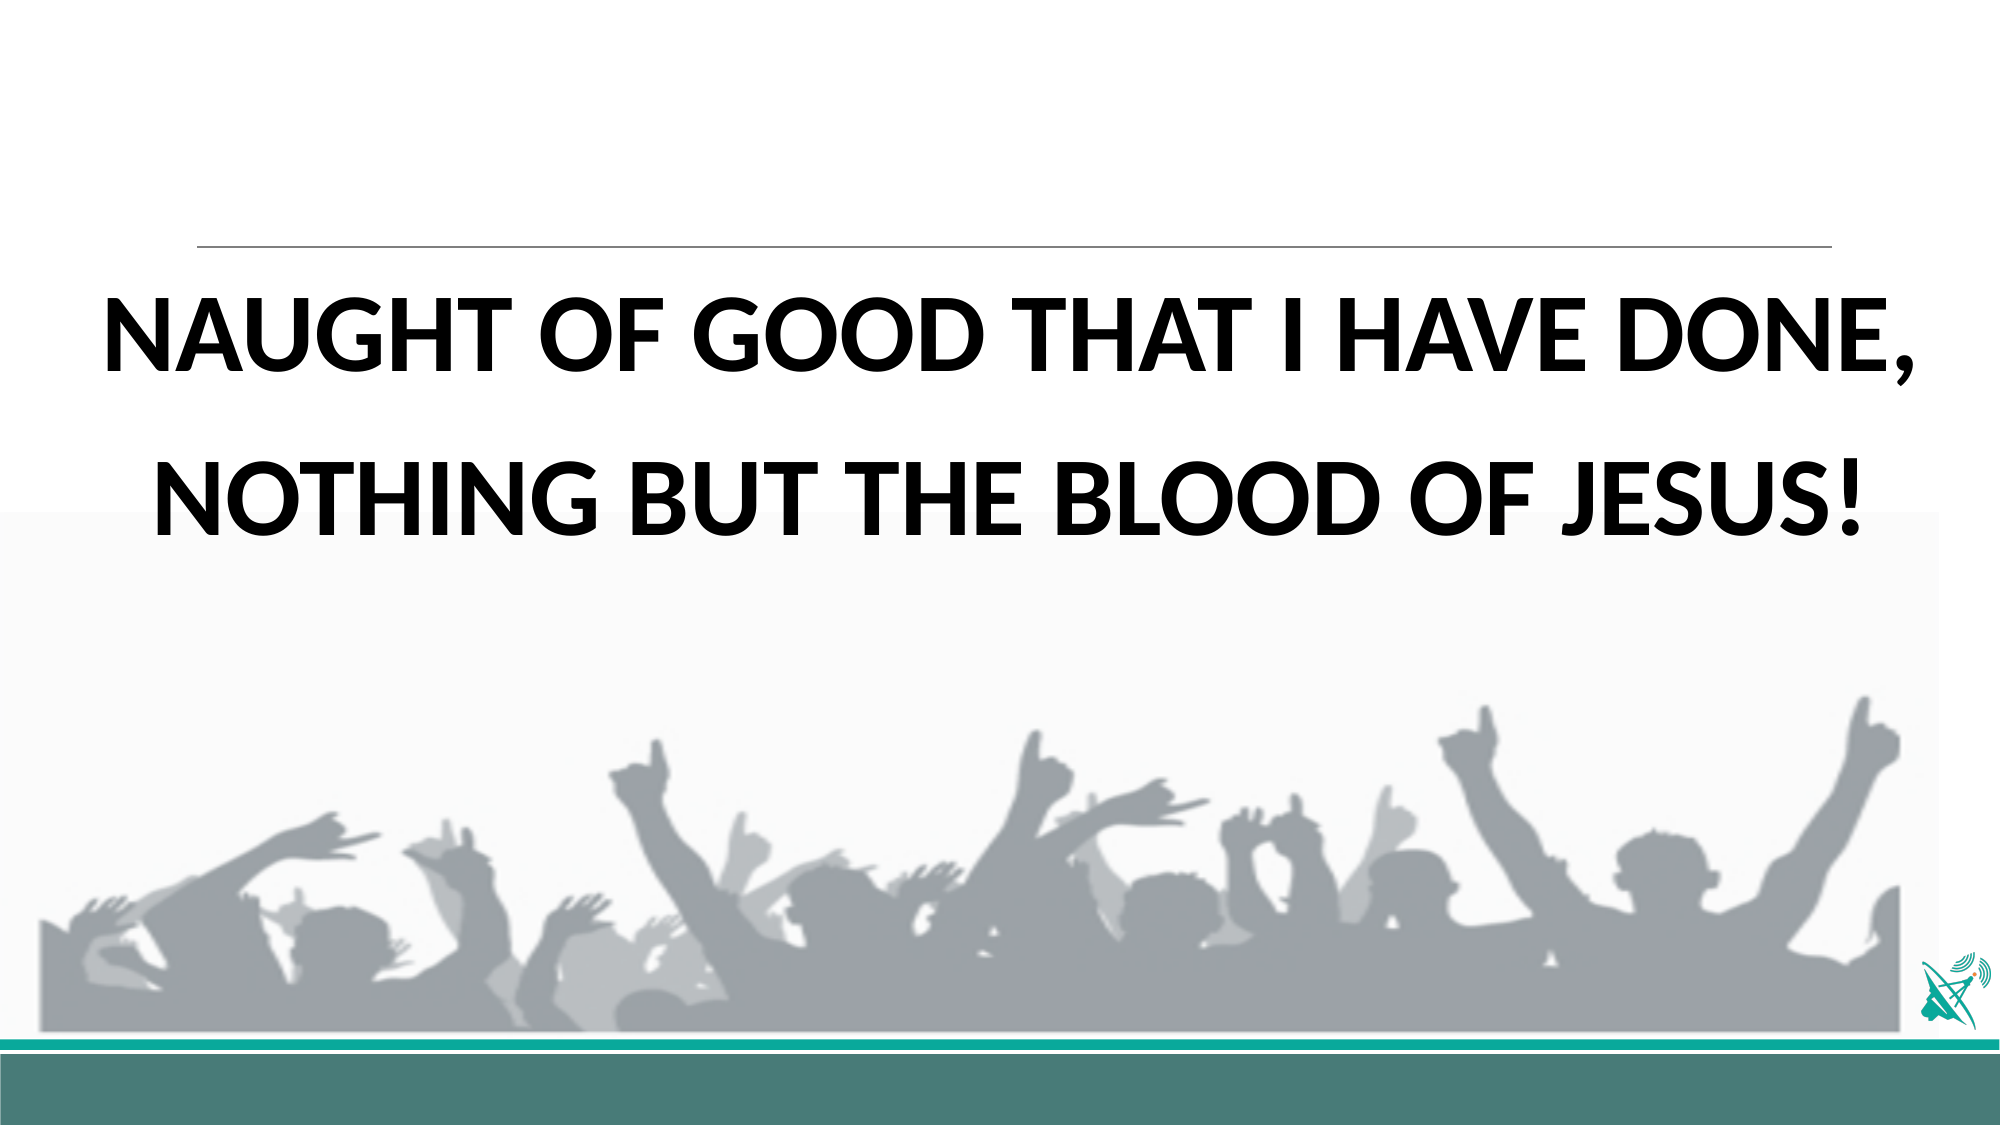

NAUGHT OF GOOD THAT I HAVE DONE,
NOTHING BUT THE BLOOD OF JESUS!